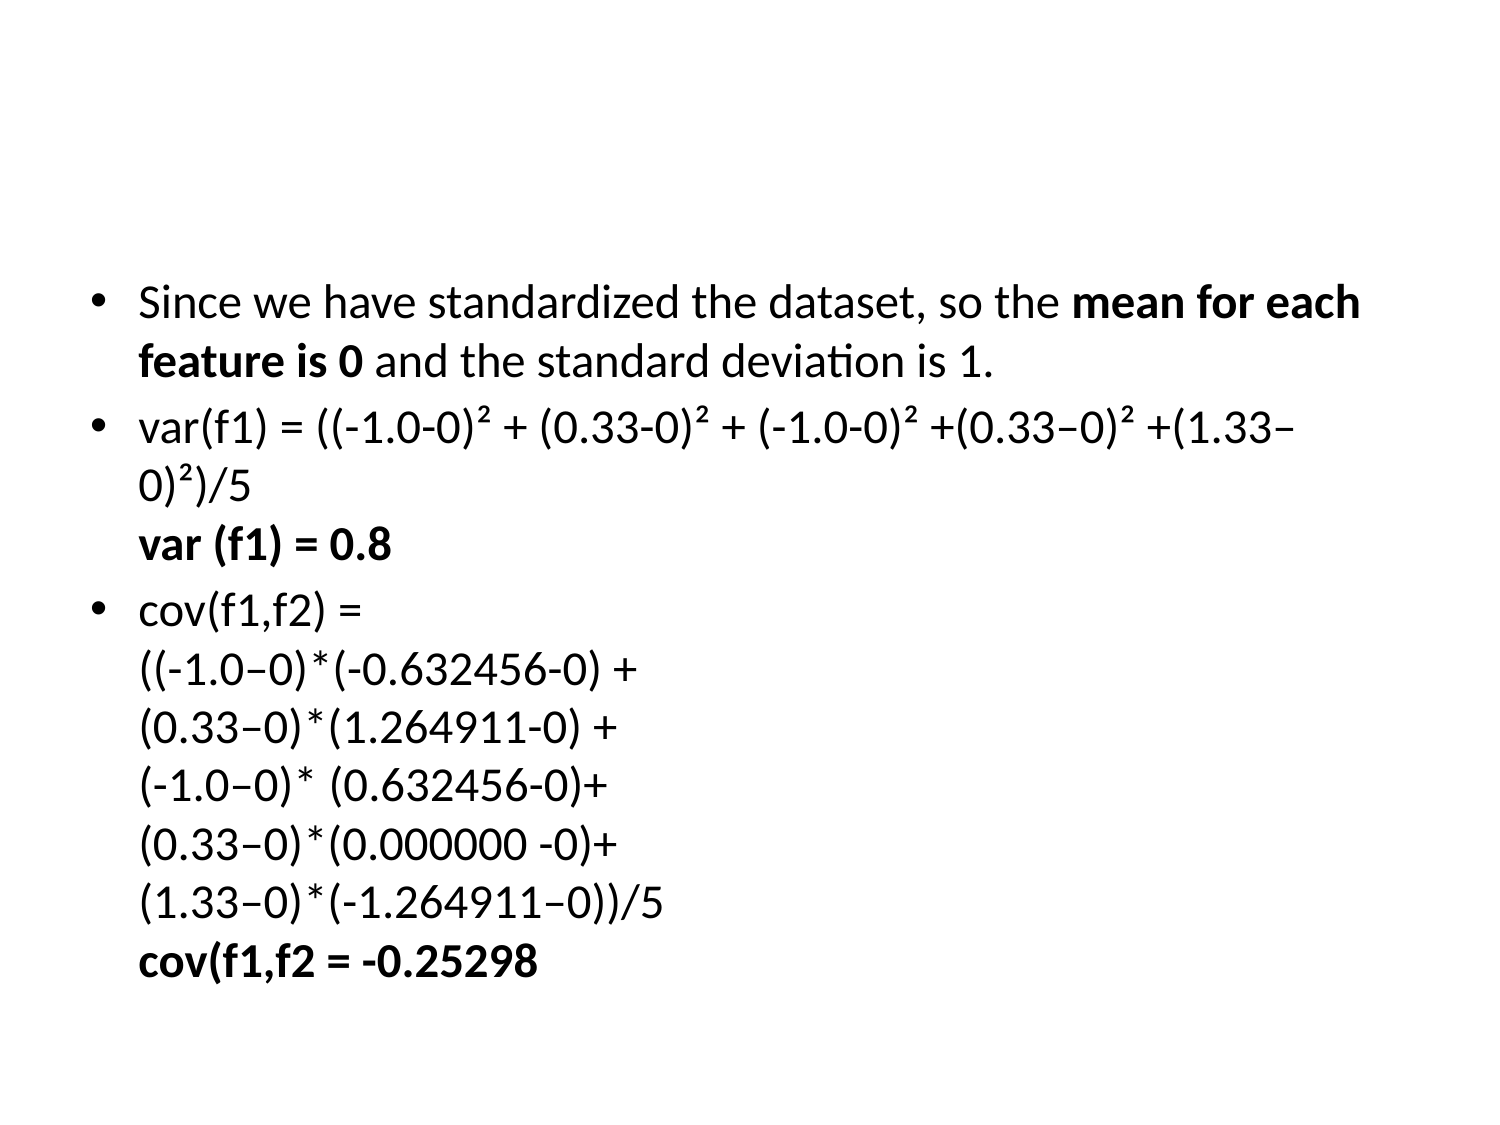

#
Since we have standardized the dataset, so the mean for each feature is 0 and the standard deviation is 1.
var(f1) = ((-1.0-0)² + (0.33-0)² + (-1.0-0)² +(0.33–0)² +(1.33–0)²)/5
var (f1) = 0.8
cov(f1,f2) =
((-1.0–0)*(-0.632456-0) +
(0.33–0)*(1.264911-0) +
(-1.0–0)* (0.632456-0)+
(0.33–0)*(0.000000 -0)+
(1.33–0)*(-1.264911–0))/5
cov(f1,f2 = -0.25298